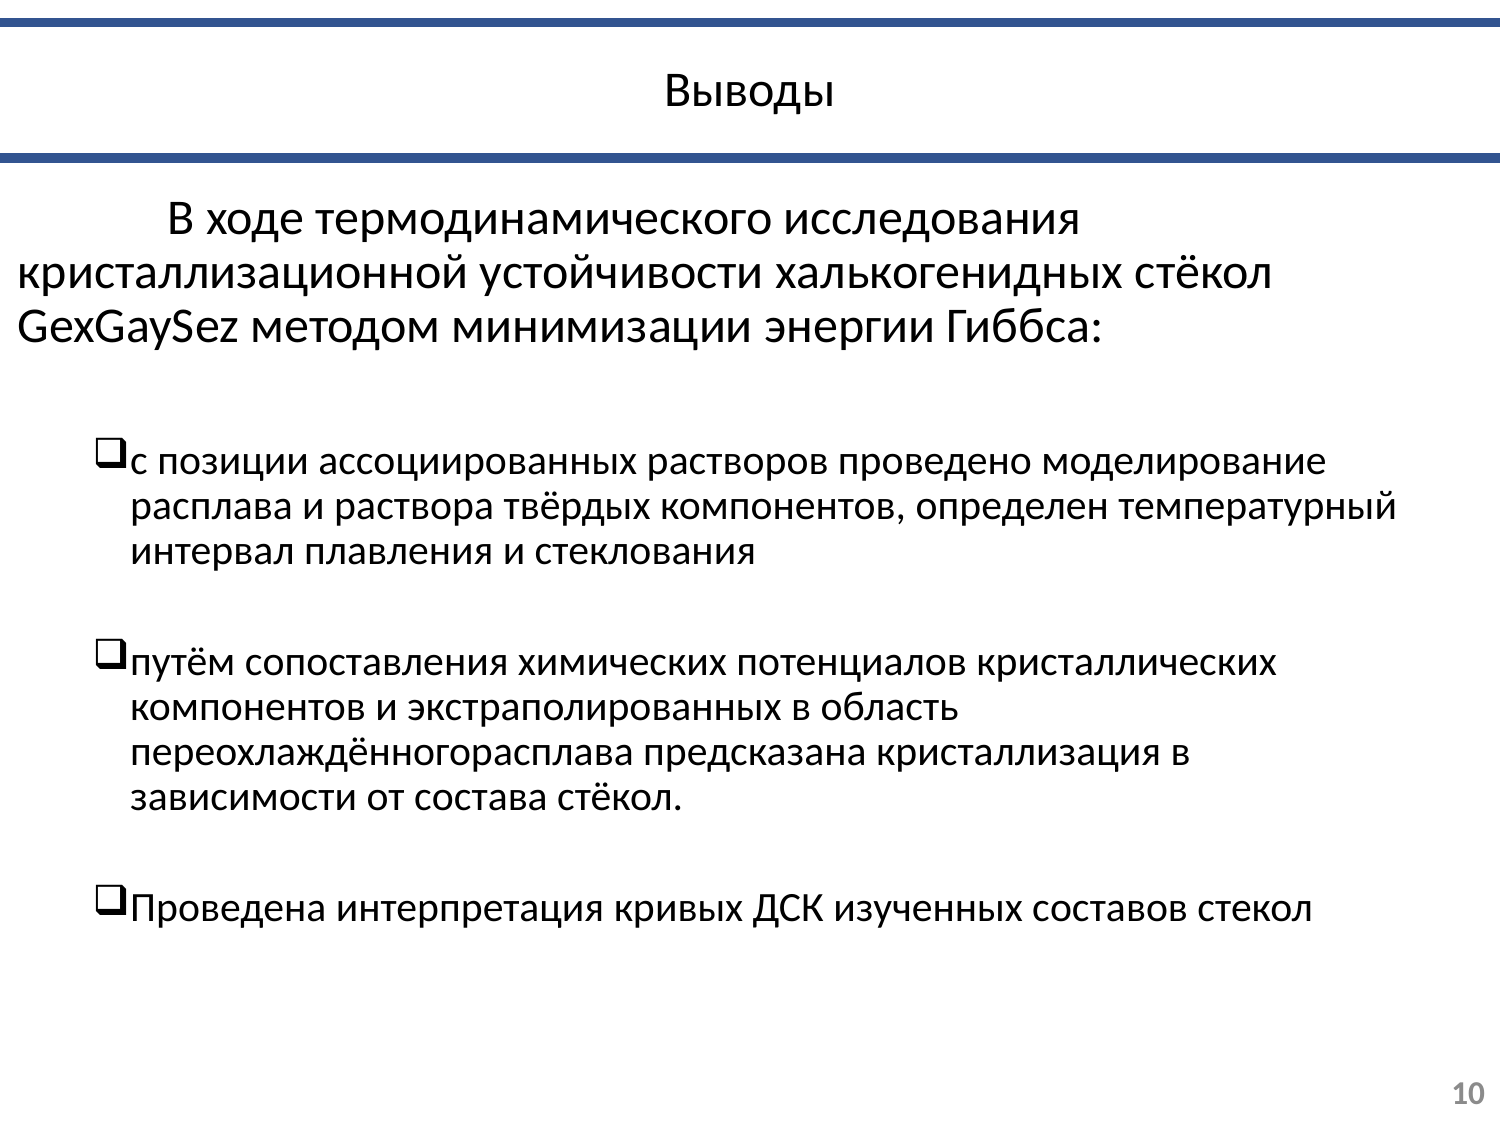

# Выводы
	В ходе термодинамического исследования кристаллизационной устойчивости халькогенидных стёкол GexGaySez методом минимизации энергии Гиббса:

с позиции ассоциированных растворов проведено моделирование расплава и раствора твёрдых компонентов, определен температурный интервал плавления и стеклования

путём сопоставления химических потенциалов кристаллических компонентов и экстраполированных в область переохлаждённогорасплава предсказана кристаллизация в зависимости от состава стёкол.

Проведена интерпретация кривых ДСК изученных составов стекол

10